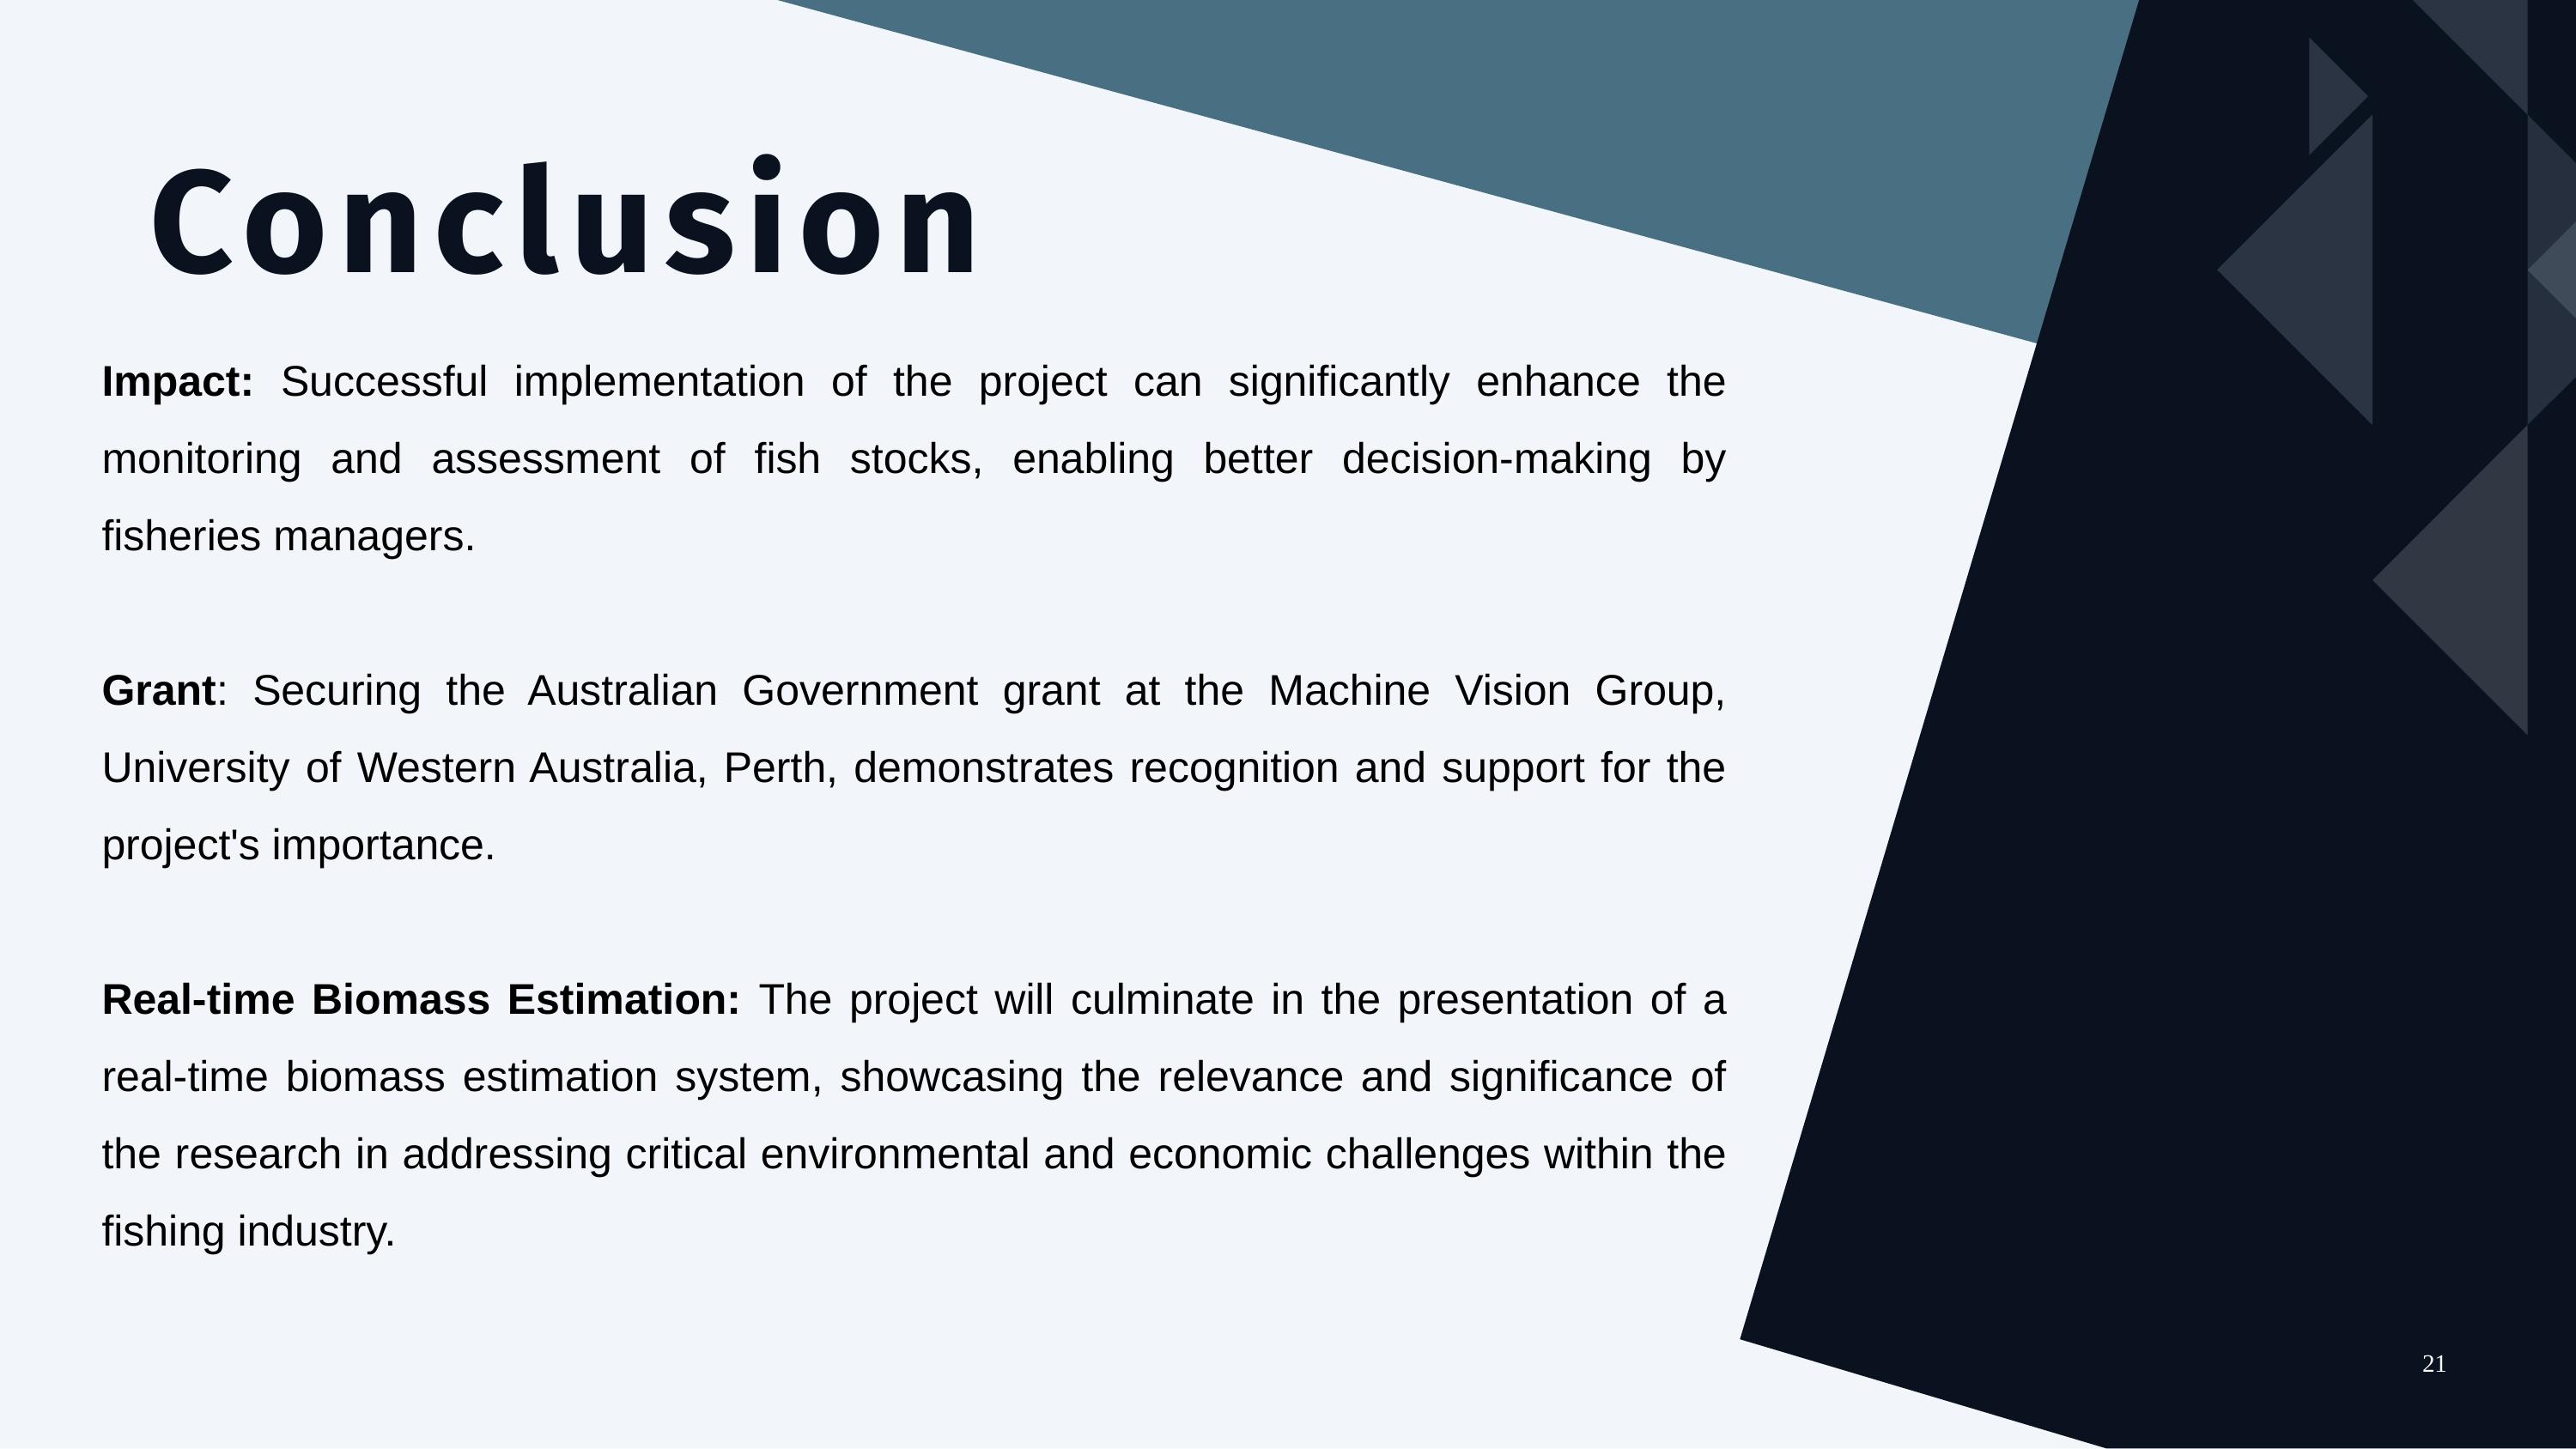

# Conclusion

Impact: Successful implementation of the project can significantly enhance the monitoring and assessment of fish stocks, enabling better decision-making by fisheries managers.

Grant: Securing the Australian Government grant at the Machine Vision Group, University of Western Australia, Perth, demonstrates recognition and support for the project's importance.

Real-time Biomass Estimation: The project will culminate in the presentation of a real-time biomass estimation system, showcasing the relevance and significance of the research in addressing critical environmental and economic challenges within the fishing industry.
21